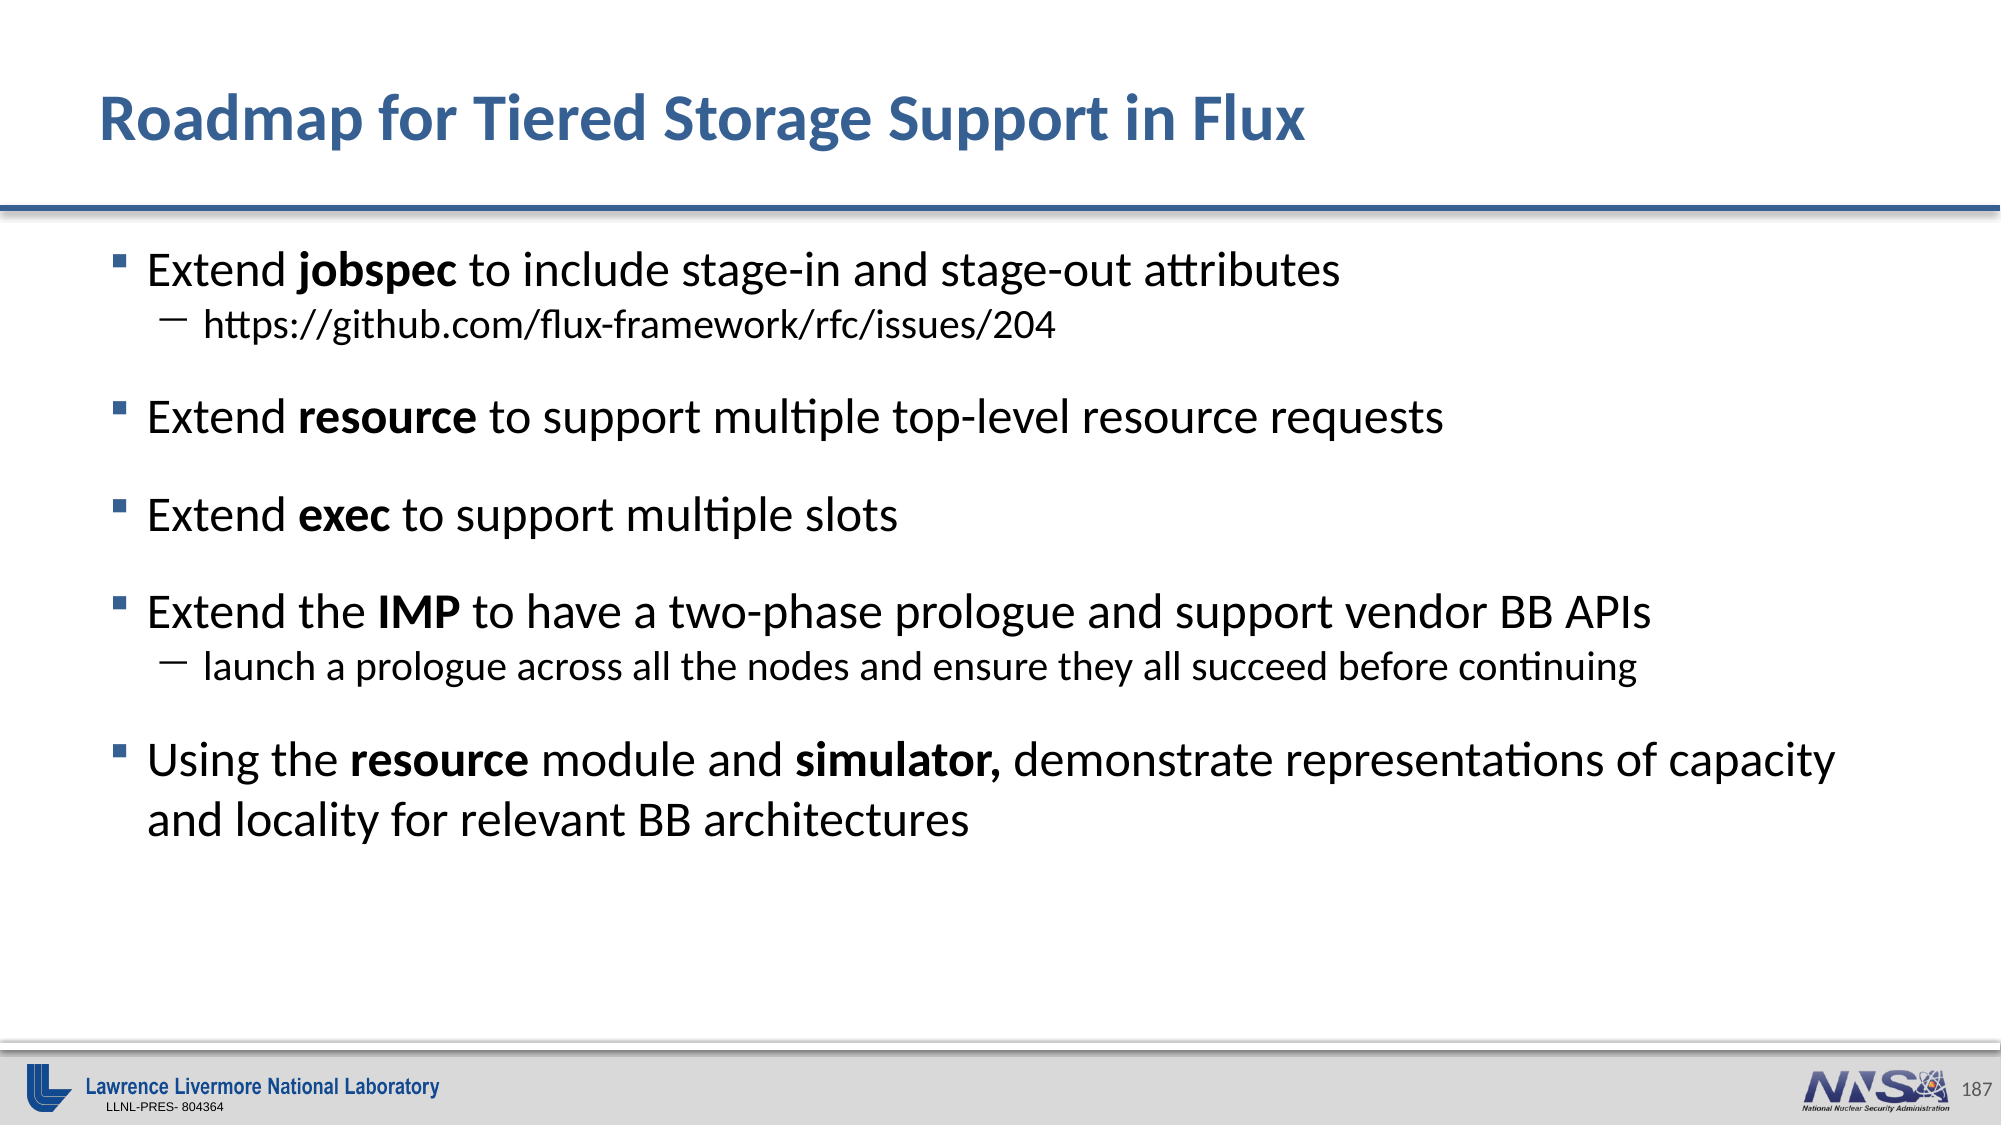

# Roadmap for Tiered Storage Support in Flux
Extend jobspec to include stage-in and stage-out attributes
https://github.com/flux-framework/rfc/issues/204
Extend resource to support multiple top-level resource requests
Extend exec to support multiple slots
Extend the IMP to have a two-phase prologue and support vendor BB APIs
launch a prologue across all the nodes and ensure they all succeed before continuing
Using the resource module and simulator, demonstrate representations of capacity and locality for relevant BB architectures